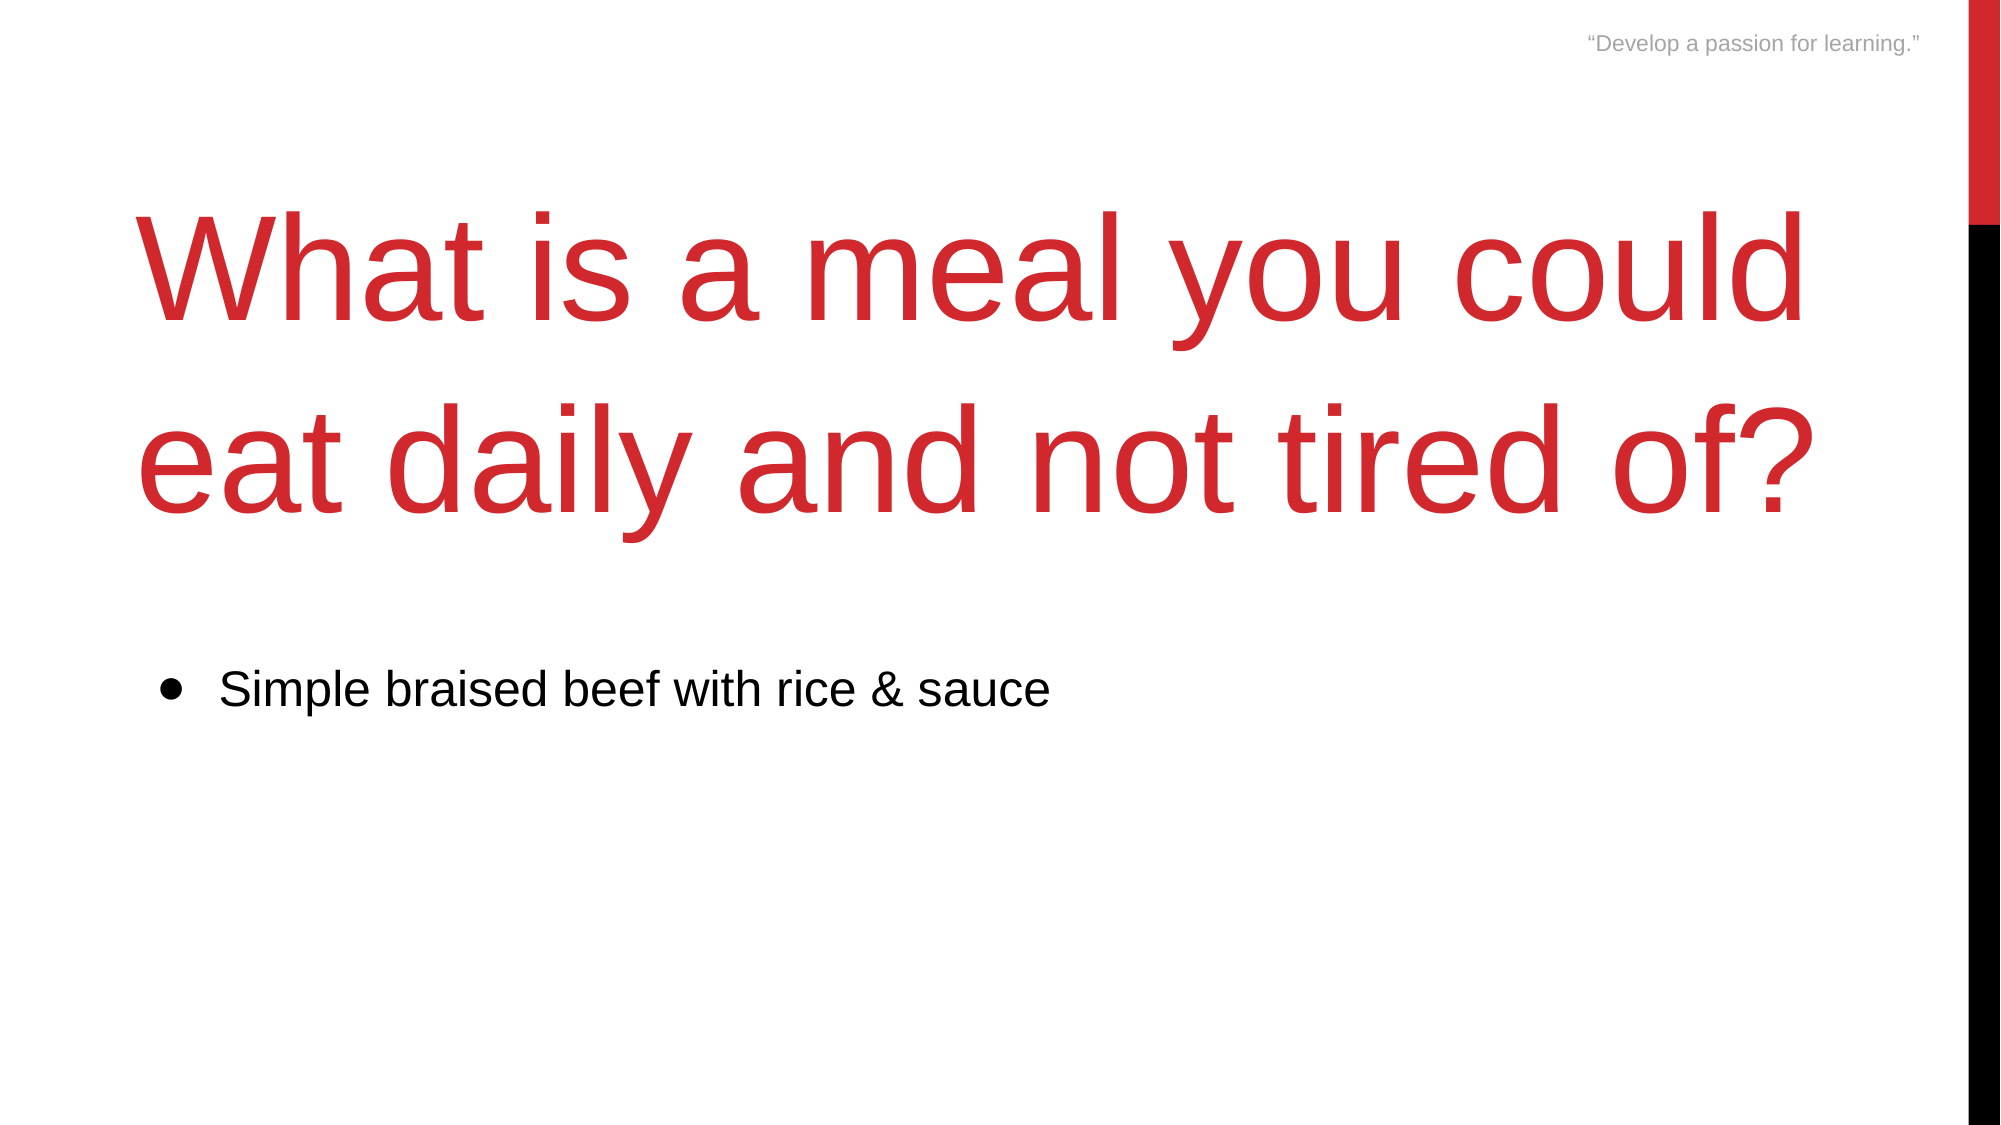

“Develop a passion for learning.”
What is a meal you could eat daily and not tired of?
Simple braised beef with rice & sauce